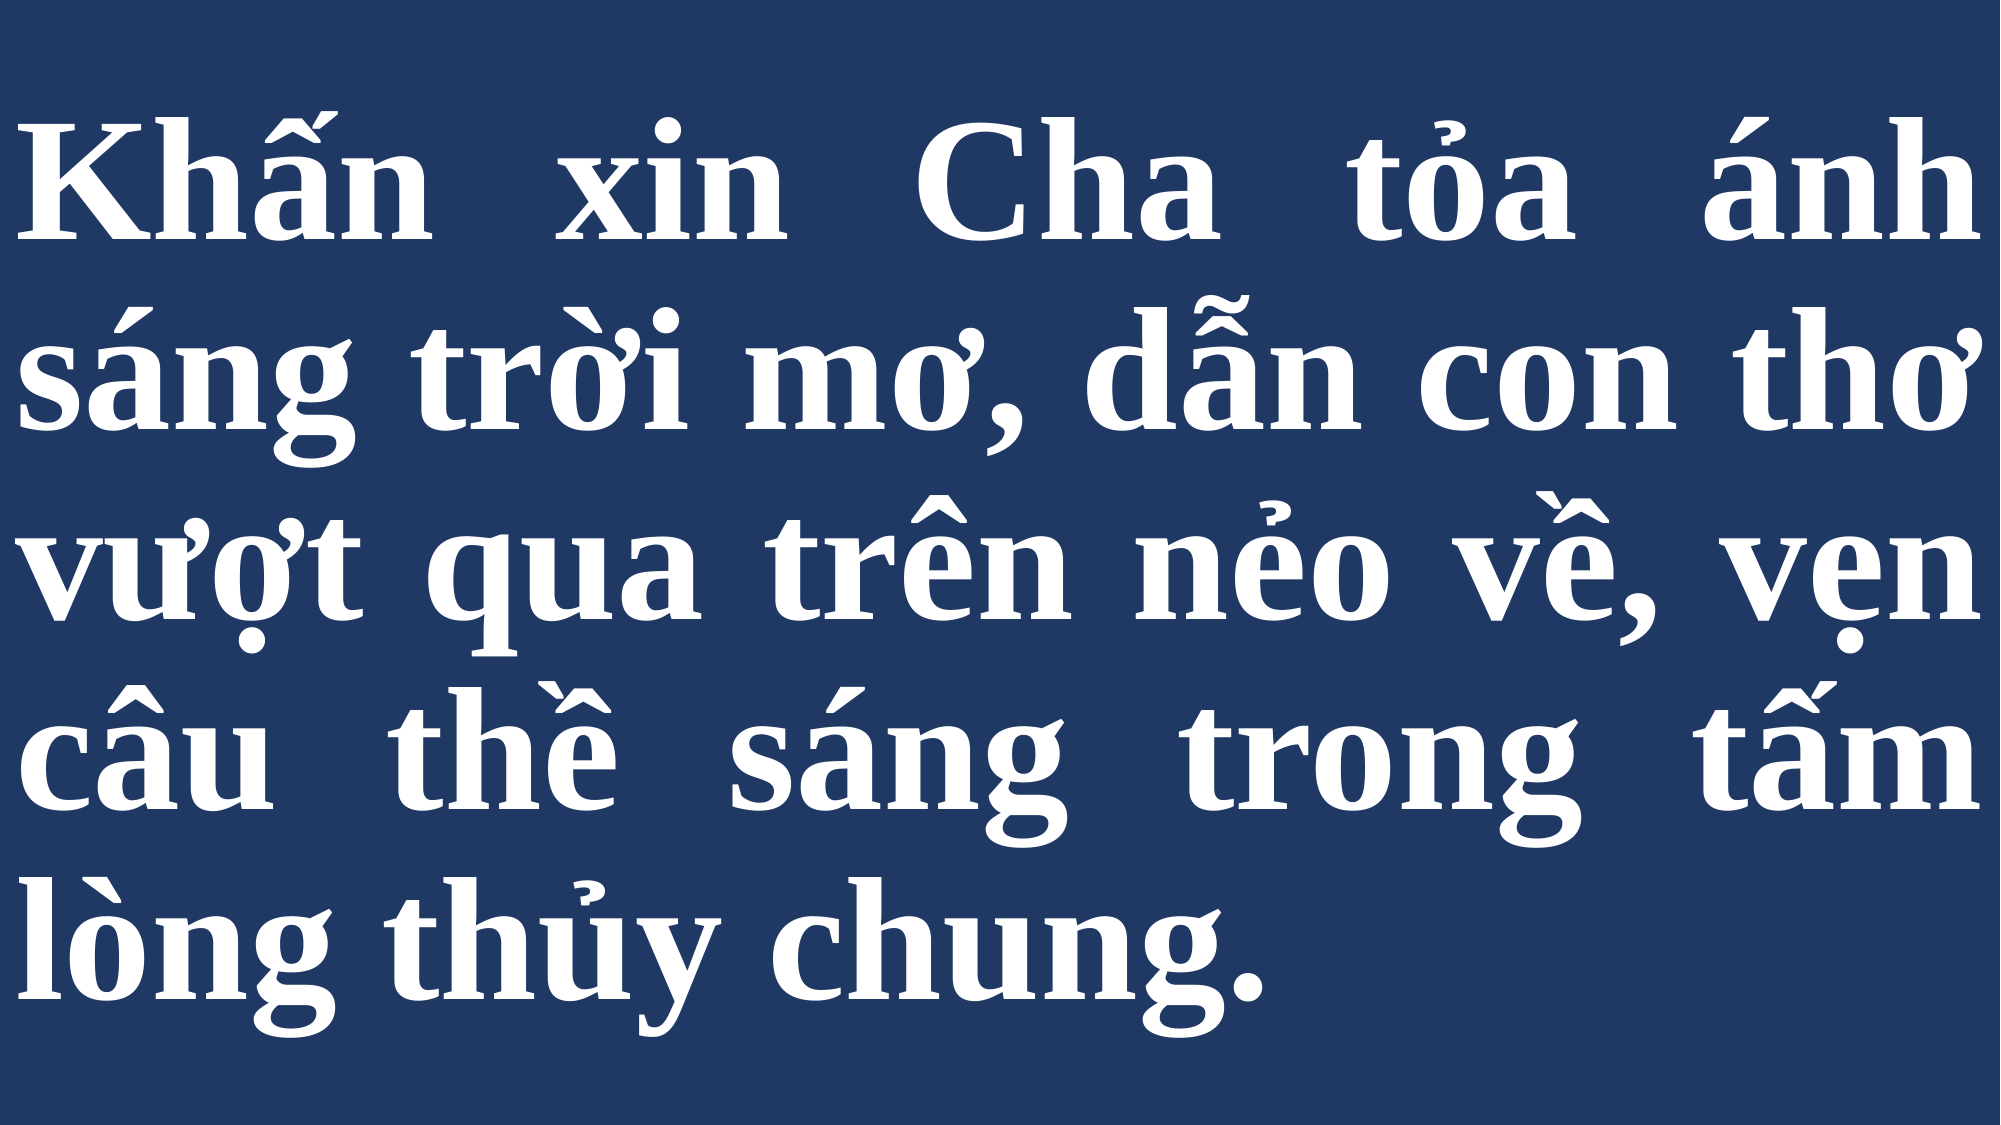

# Khấn xin Cha tỏa ánh sáng trời mơ, dẫn con thơ vượt qua trên nẻo về, vẹn câu thề sáng trong tấm lòng thủy chung.